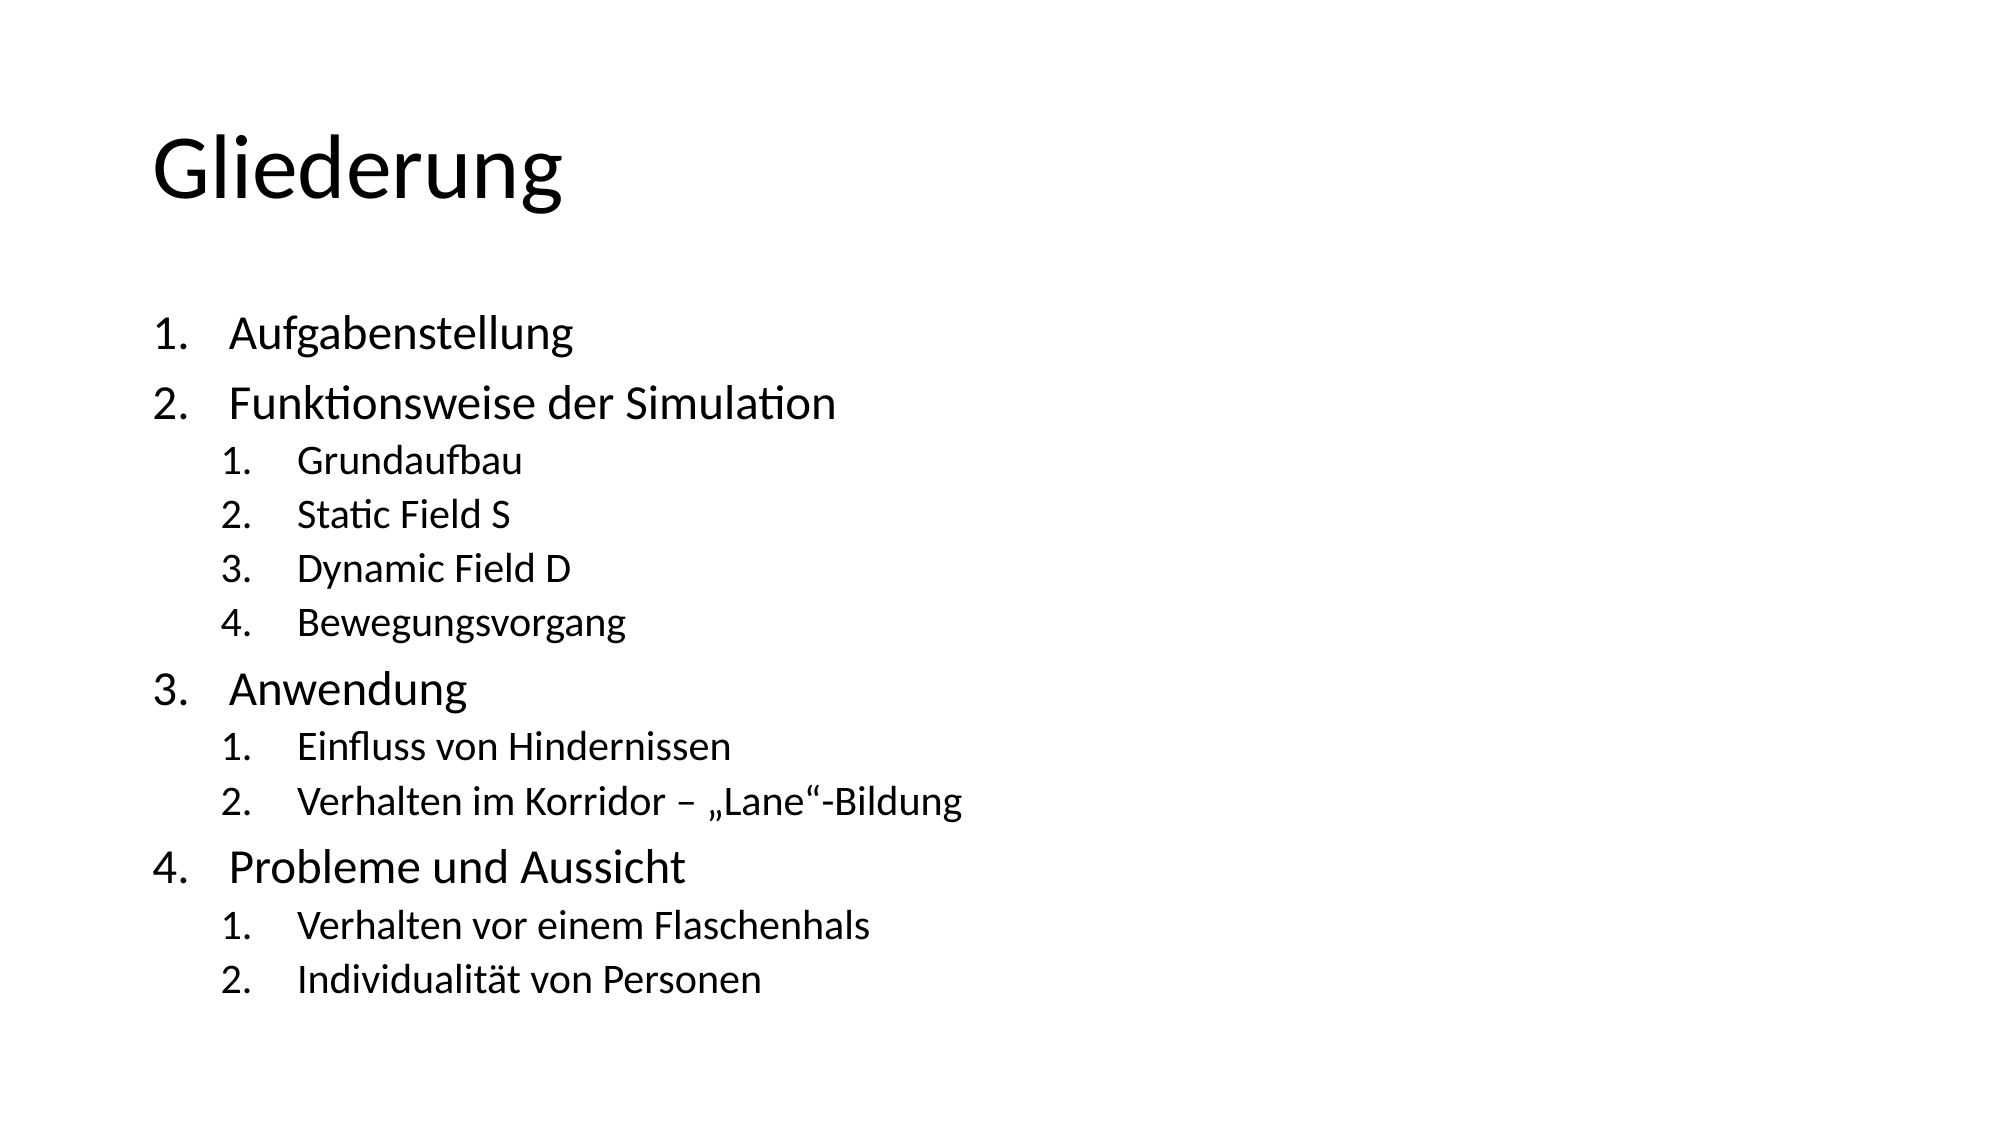

# Gliederung
Aufgabenstellung
Funktionsweise der Simulation
Grundaufbau
Static Field S
Dynamic Field D
Bewegungsvorgang
Anwendung
Einfluss von Hindernissen
Verhalten im Korridor – „Lane“-Bildung
Probleme und Aussicht
Verhalten vor einem Flaschenhals
Individualität von Personen